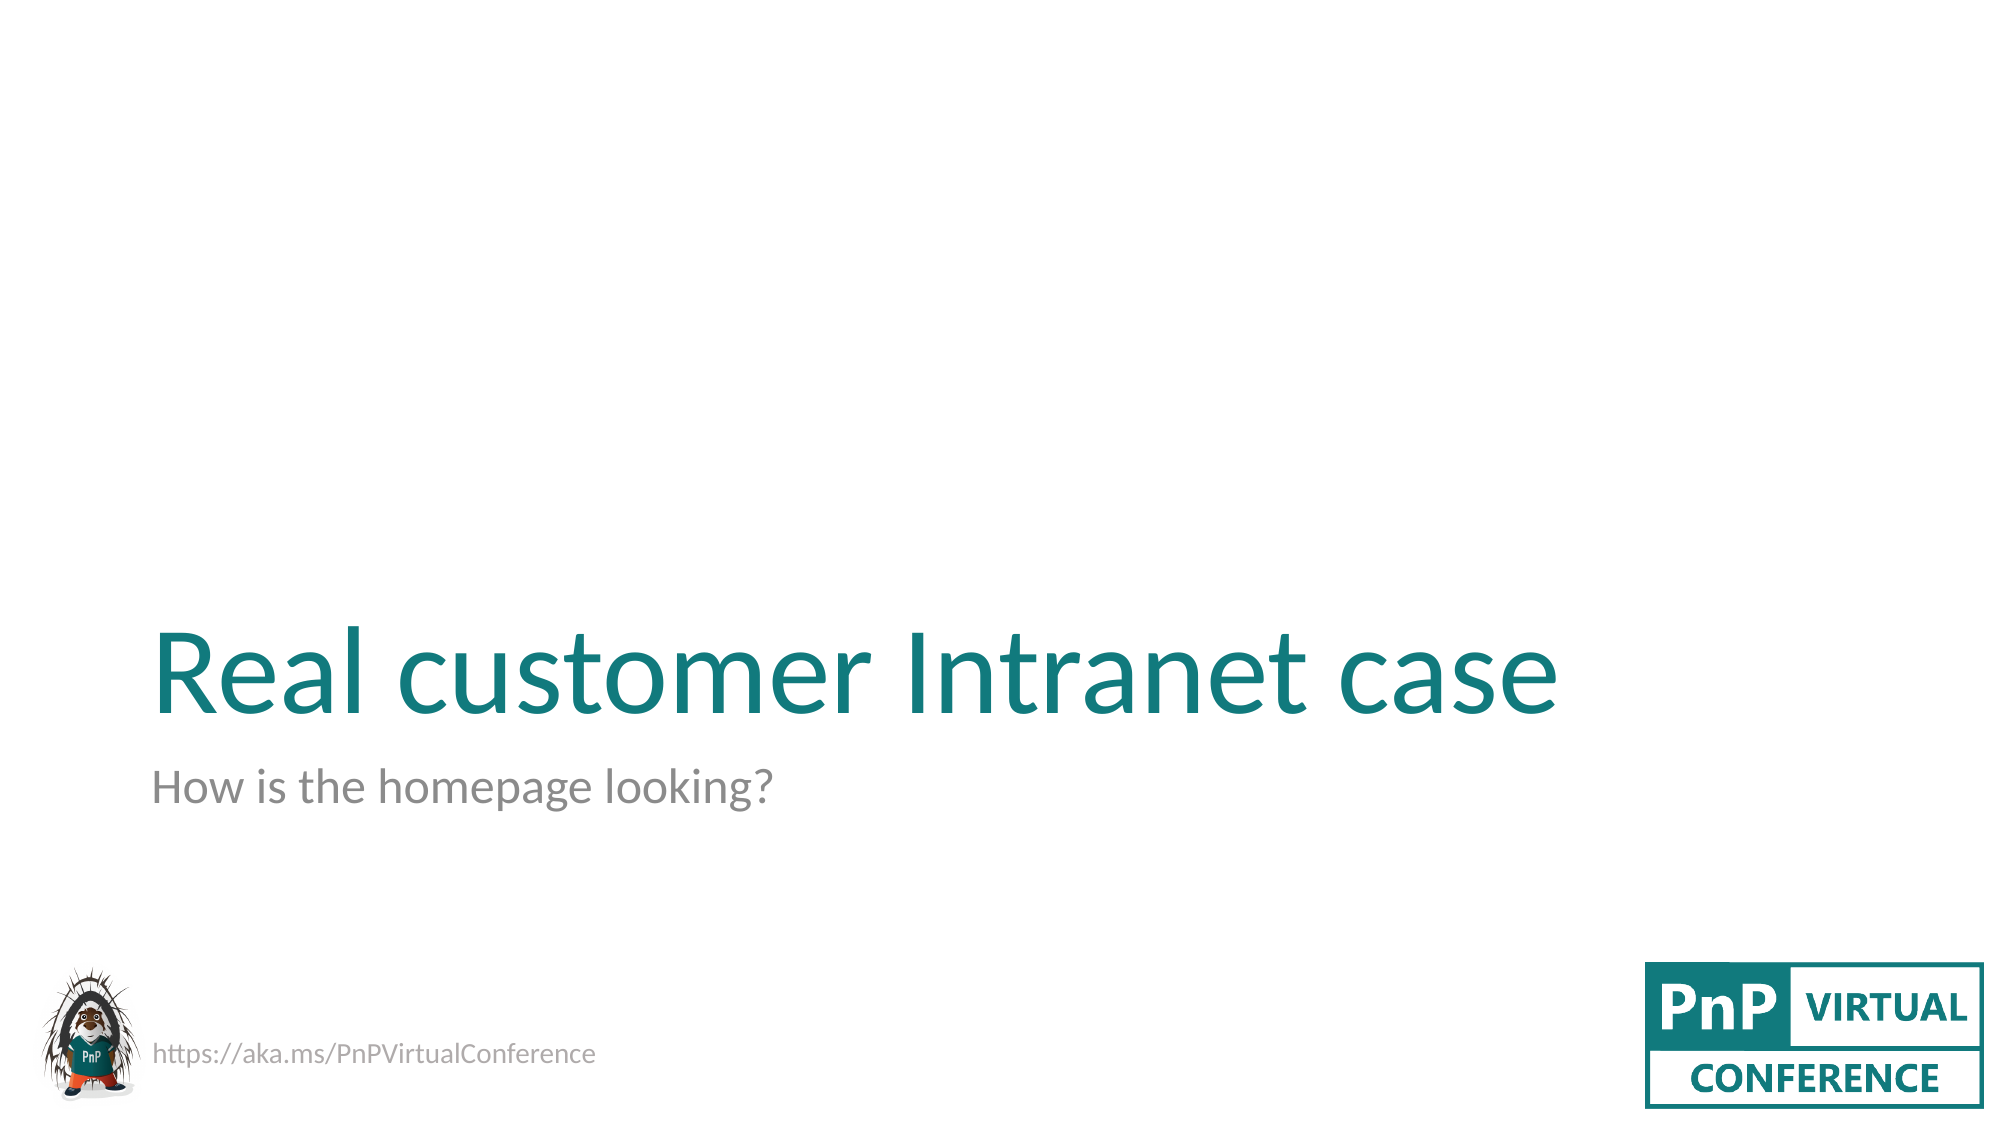

# Real customer Intranet case
How is the homepage looking?